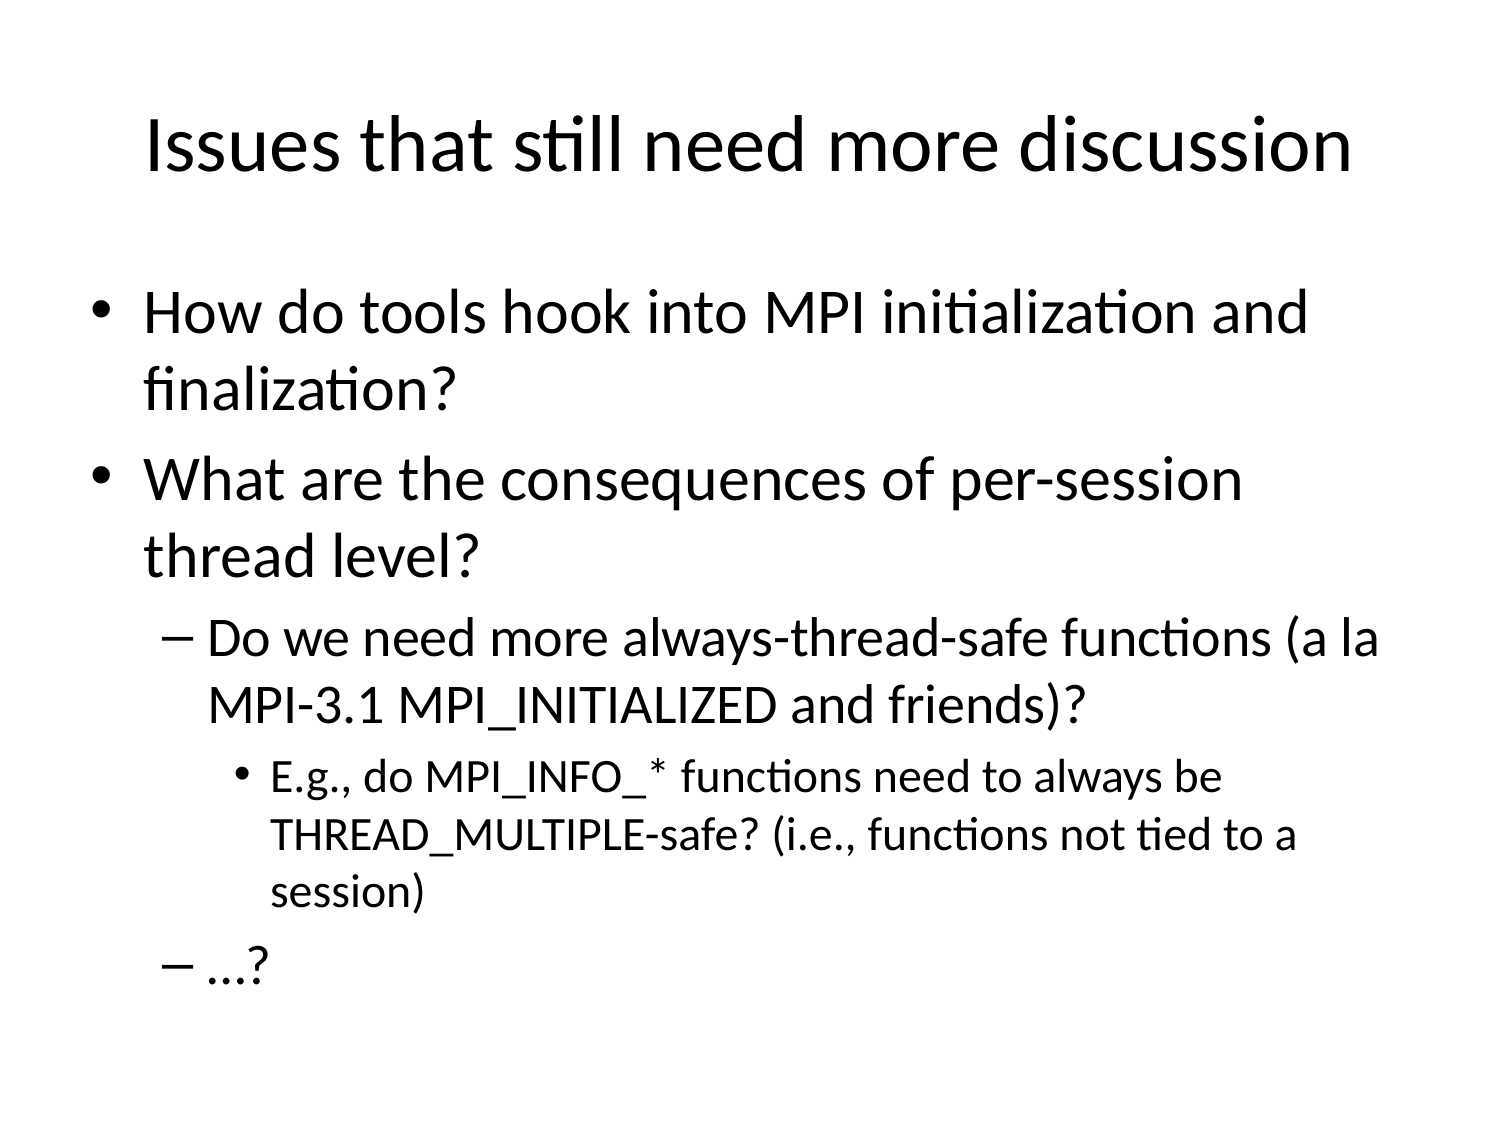

# Issues that still need more discussion
How do tools hook into MPI initialization and finalization?
What are the consequences of per-session thread level?
Do we need more always-thread-safe functions (a la MPI-3.1 MPI_INITIALIZED and friends)?
E.g., do MPI_INFO_* functions need to always be THREAD_MULTIPLE-safe? (i.e., functions not tied to a session)
…?